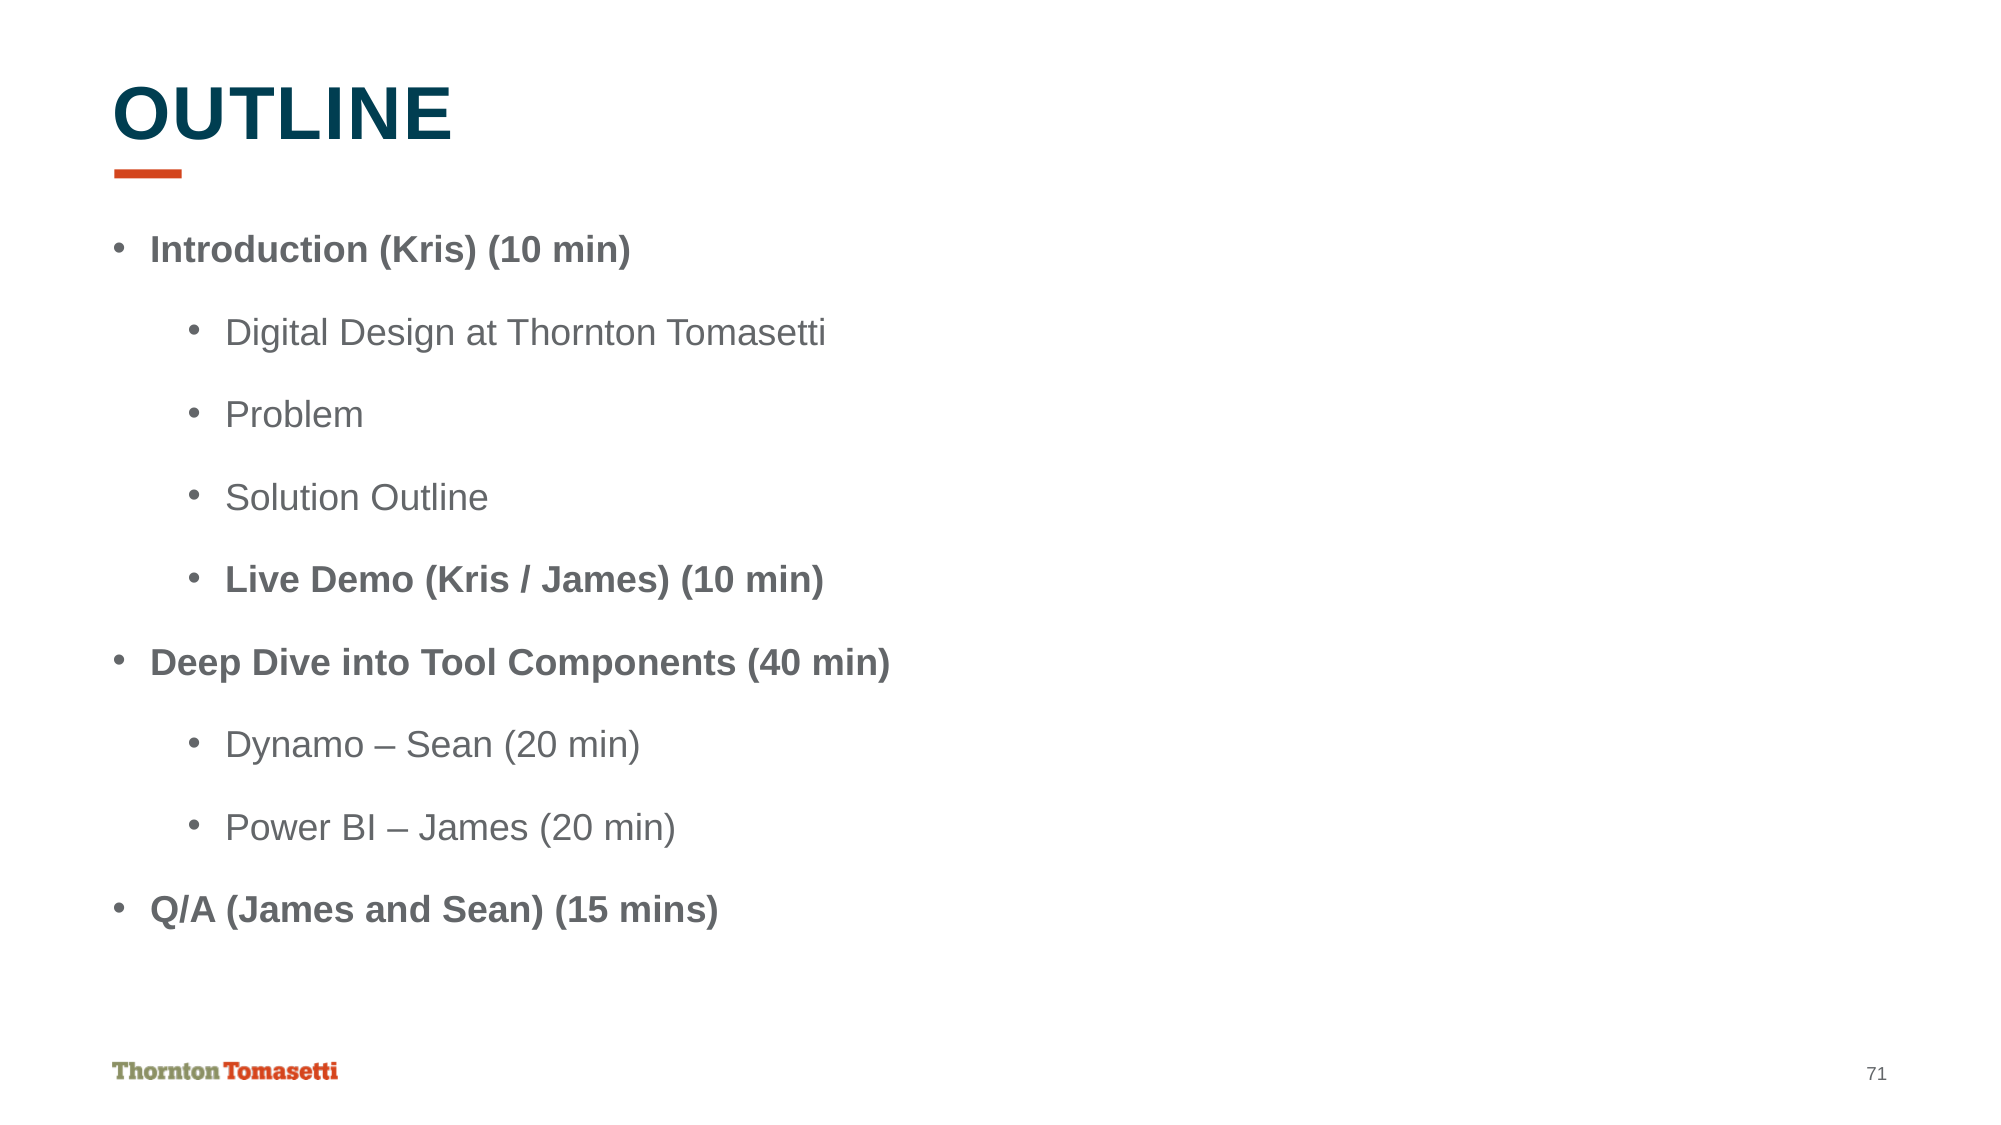

# outline

Introduction (Kris) (10 min)
Digital Design at Thornton Tomasetti
Problem
Solution Outline
Live Demo (Kris / James) (10 min)
Deep Dive into Tool Components (40 min)
Dynamo – Sean (20 min)
Power BI – James (20 min)
Q/A (James and Sean) (15 mins)

71